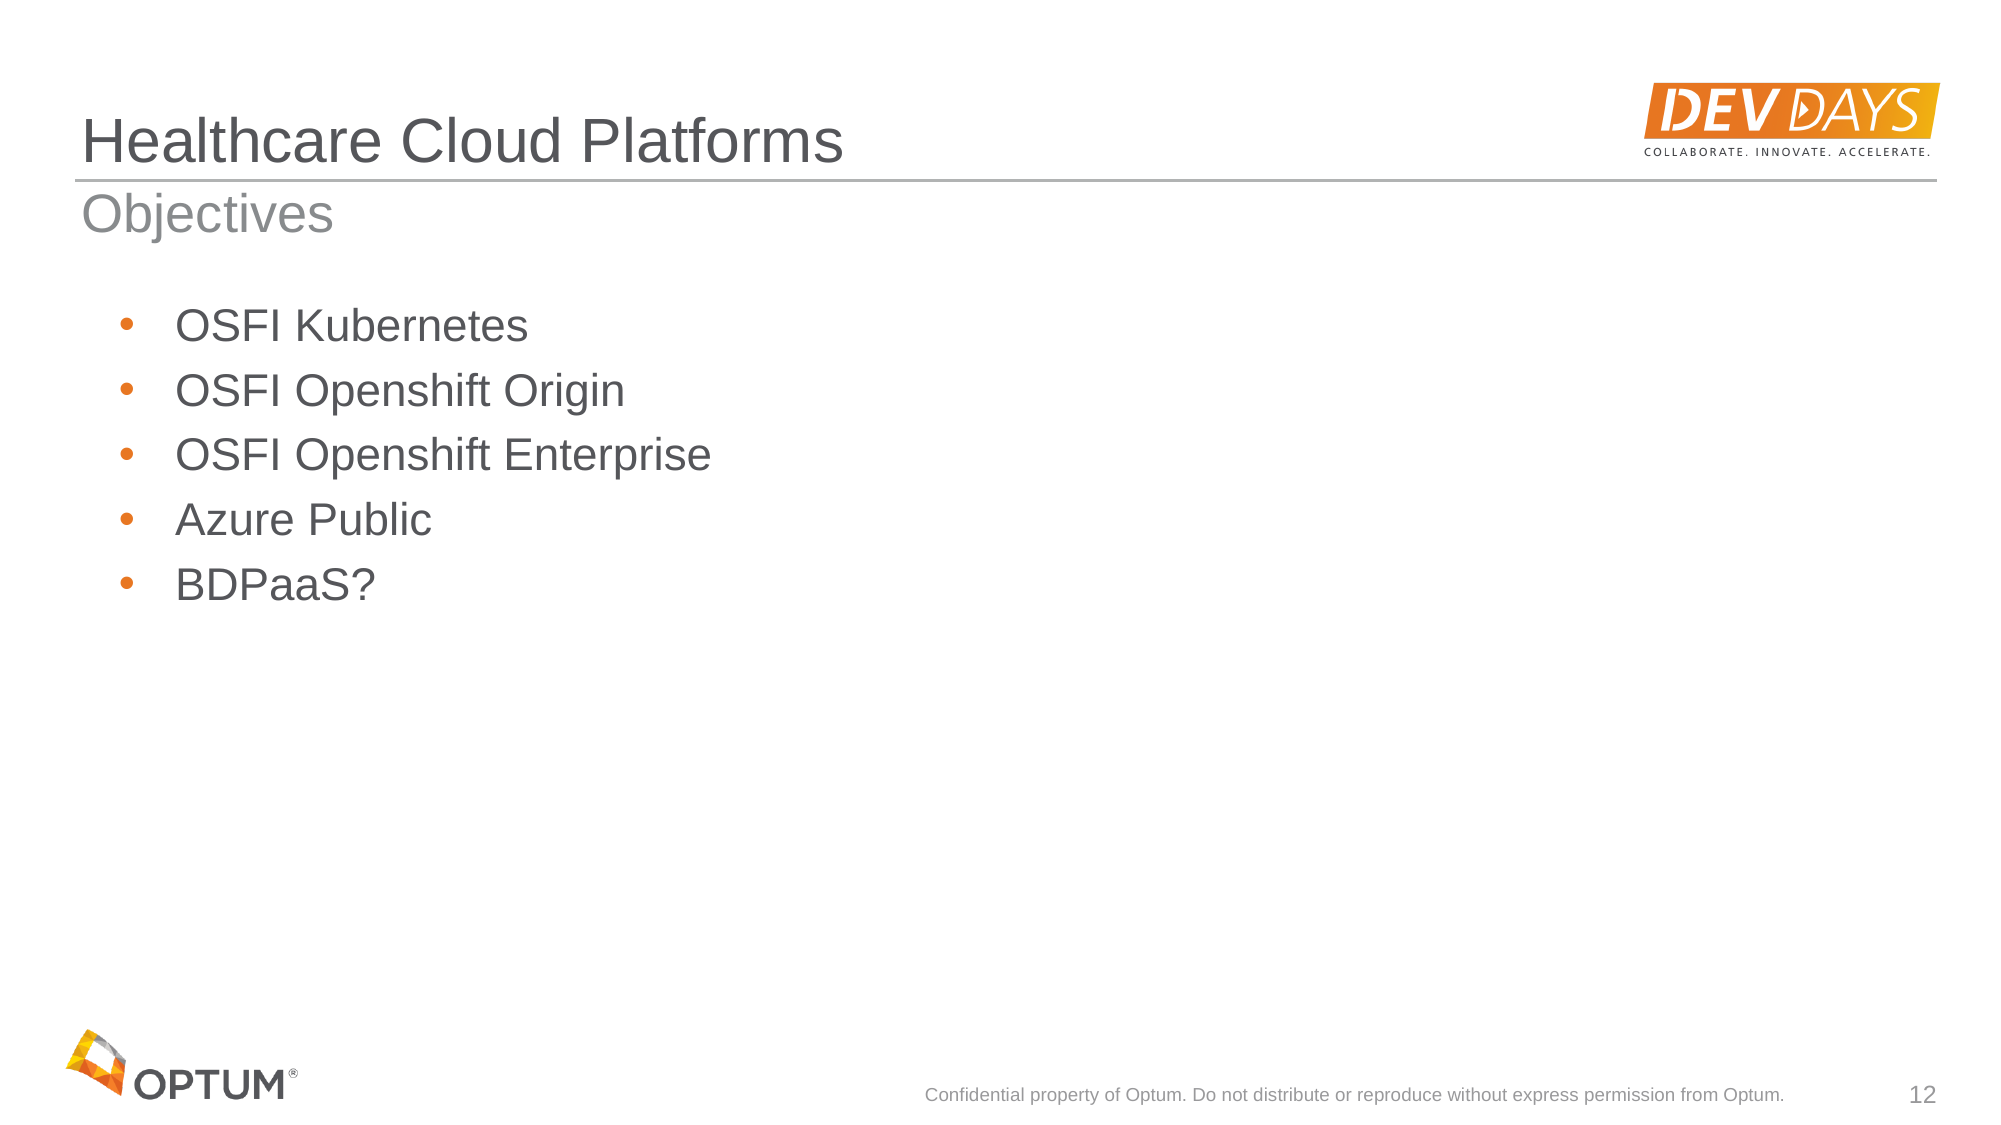

# Healthcare Cloud Platforms
Objectives
OSFI Kubernetes
OSFI Openshift Origin
OSFI Openshift Enterprise
Azure Public
BDPaaS?

Confidential property of Optum. Do not distribute or reproduce without express permission from Optum.
12